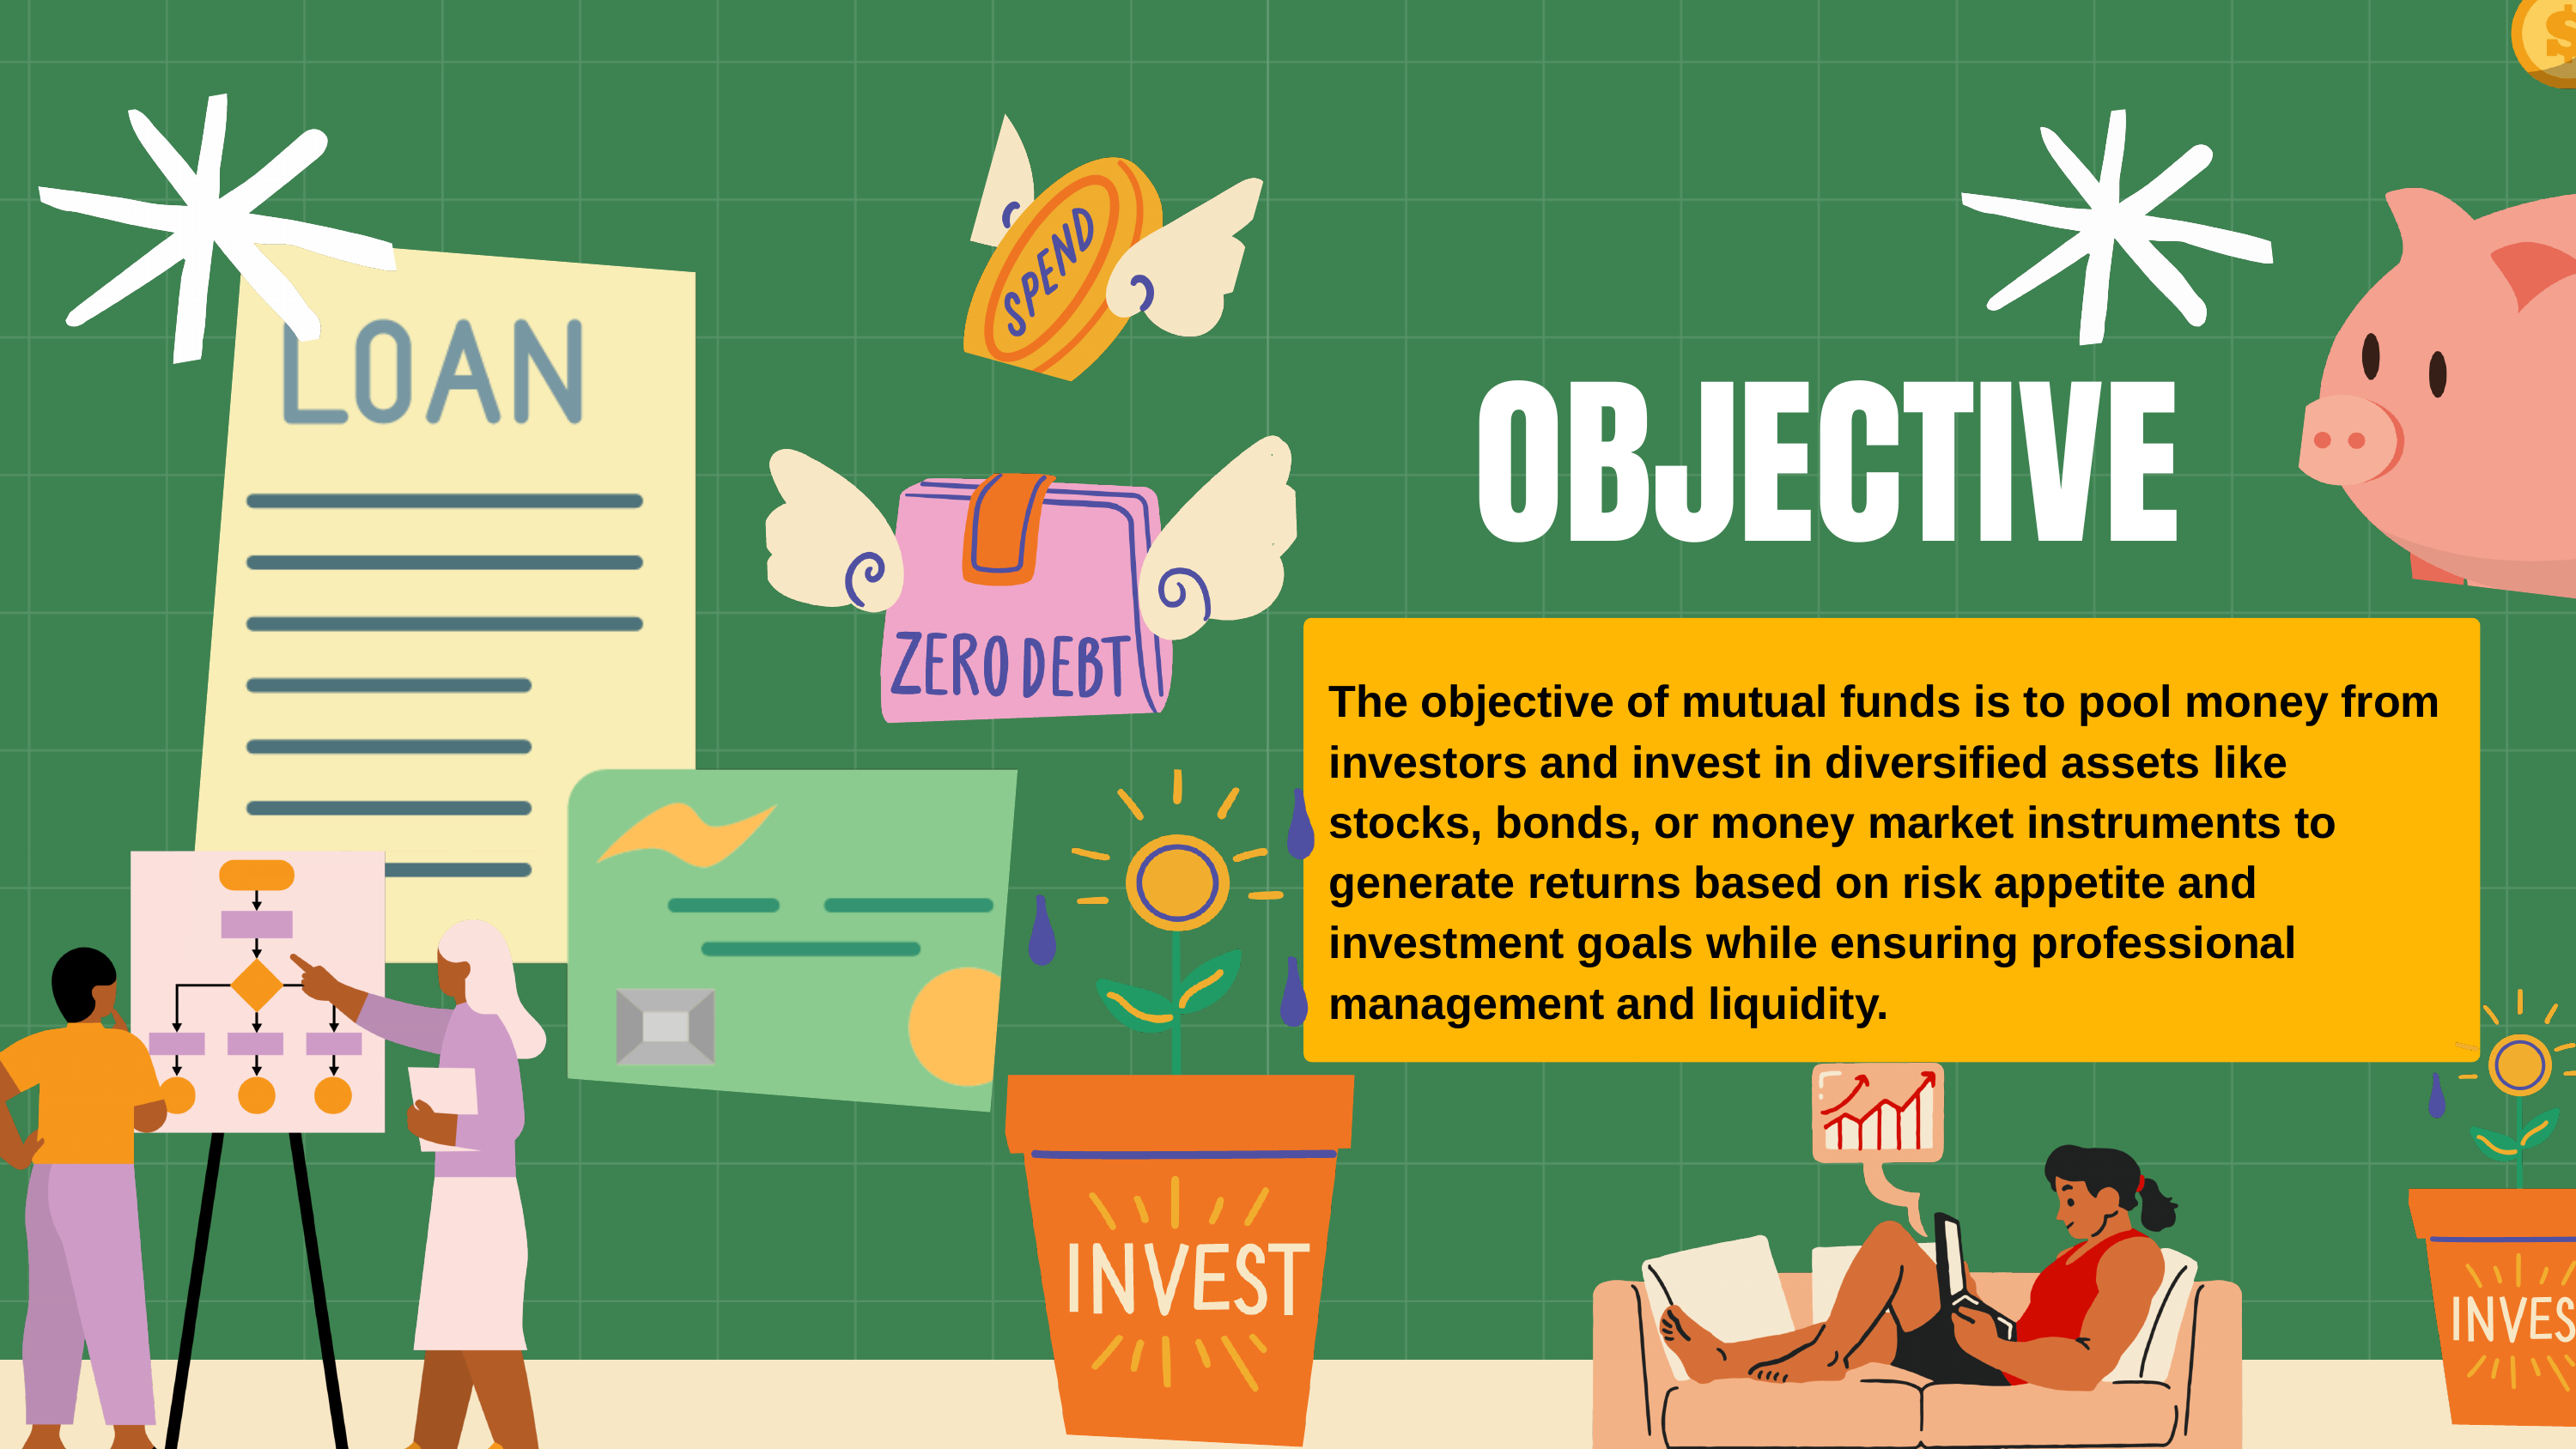

OBJECTIVE

The objective of mutual funds is to pool money from investors and invest in diversified assets like stocks, bonds, or money market instruments to generate returns based on risk appetite and investment goals while ensuring professional management and liquidity.